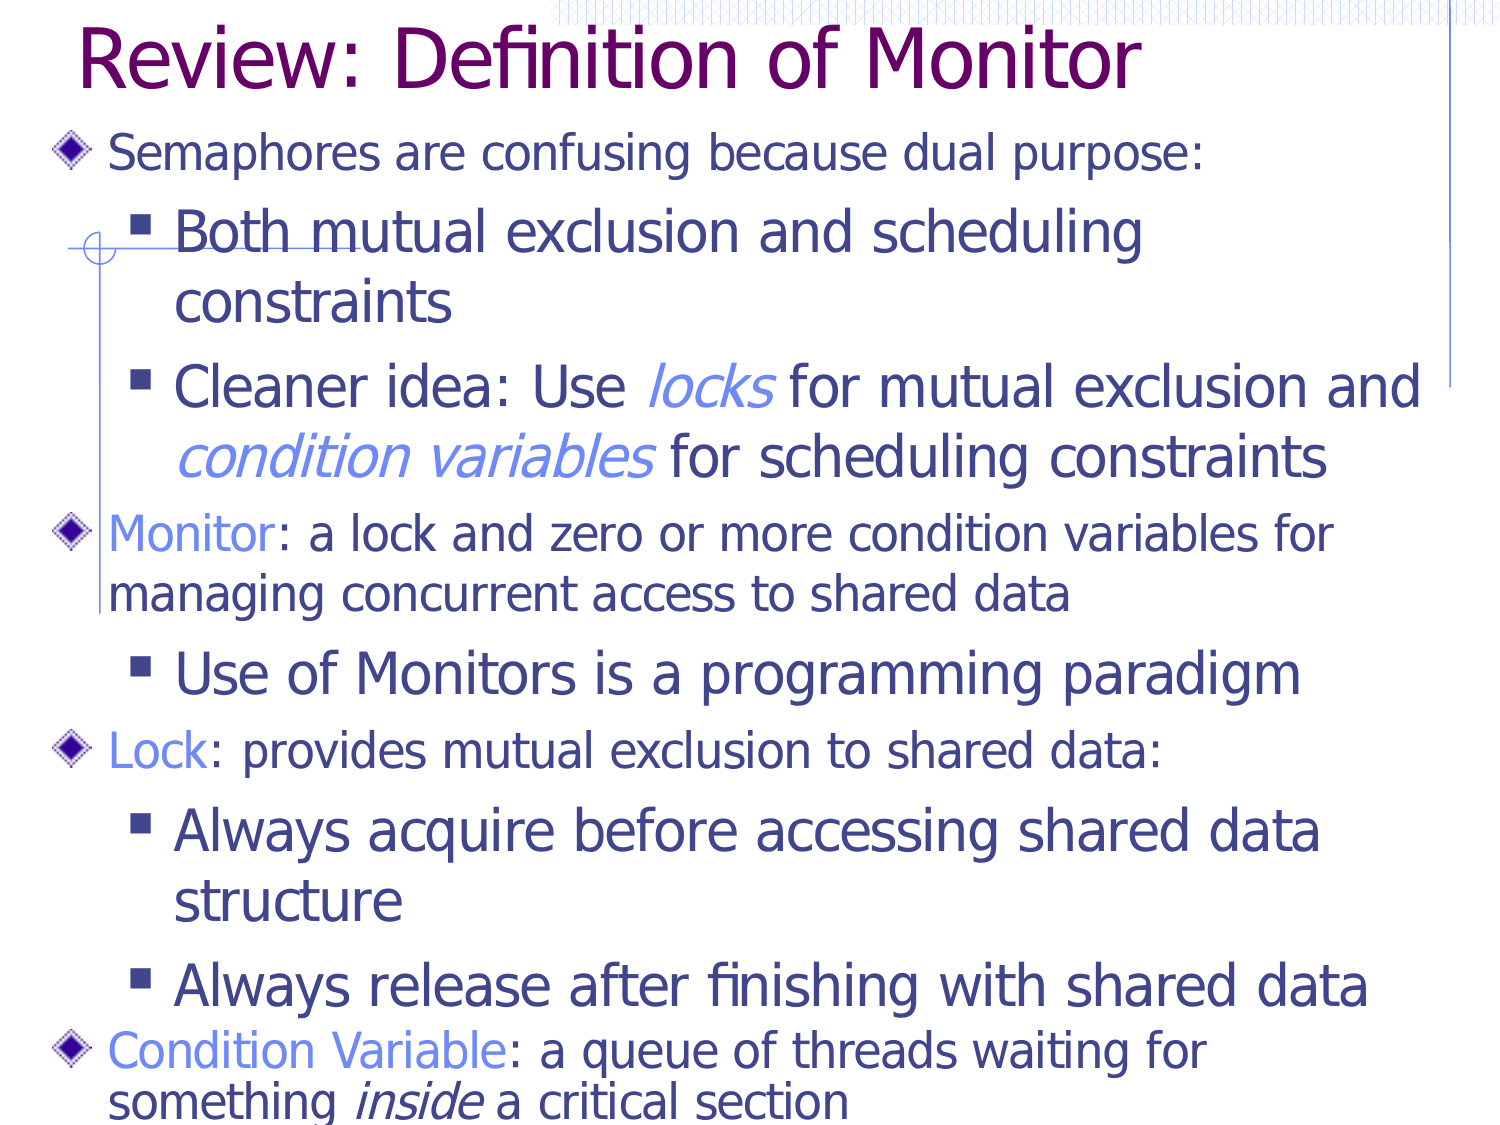

# Review: Definition of Monitor
Semaphores are confusing because dual purpose:
Both mutual exclusion and scheduling constraints
Cleaner idea: Use locks for mutual exclusion and condition variables for scheduling constraints
Monitor: a lock and zero or more condition variables for managing concurrent access to shared data
Use of Monitors is a programming paradigm
Lock: provides mutual exclusion to shared data:
Always acquire before accessing shared data structure
Always release after finishing with shared data
Condition Variable: a queue of threads waiting for something inside a critical section
Key idea: allow sleeping inside critical section by atomically releasing lock at time we go to sleep
Contrast to semaphores: Can’t wait inside critical section